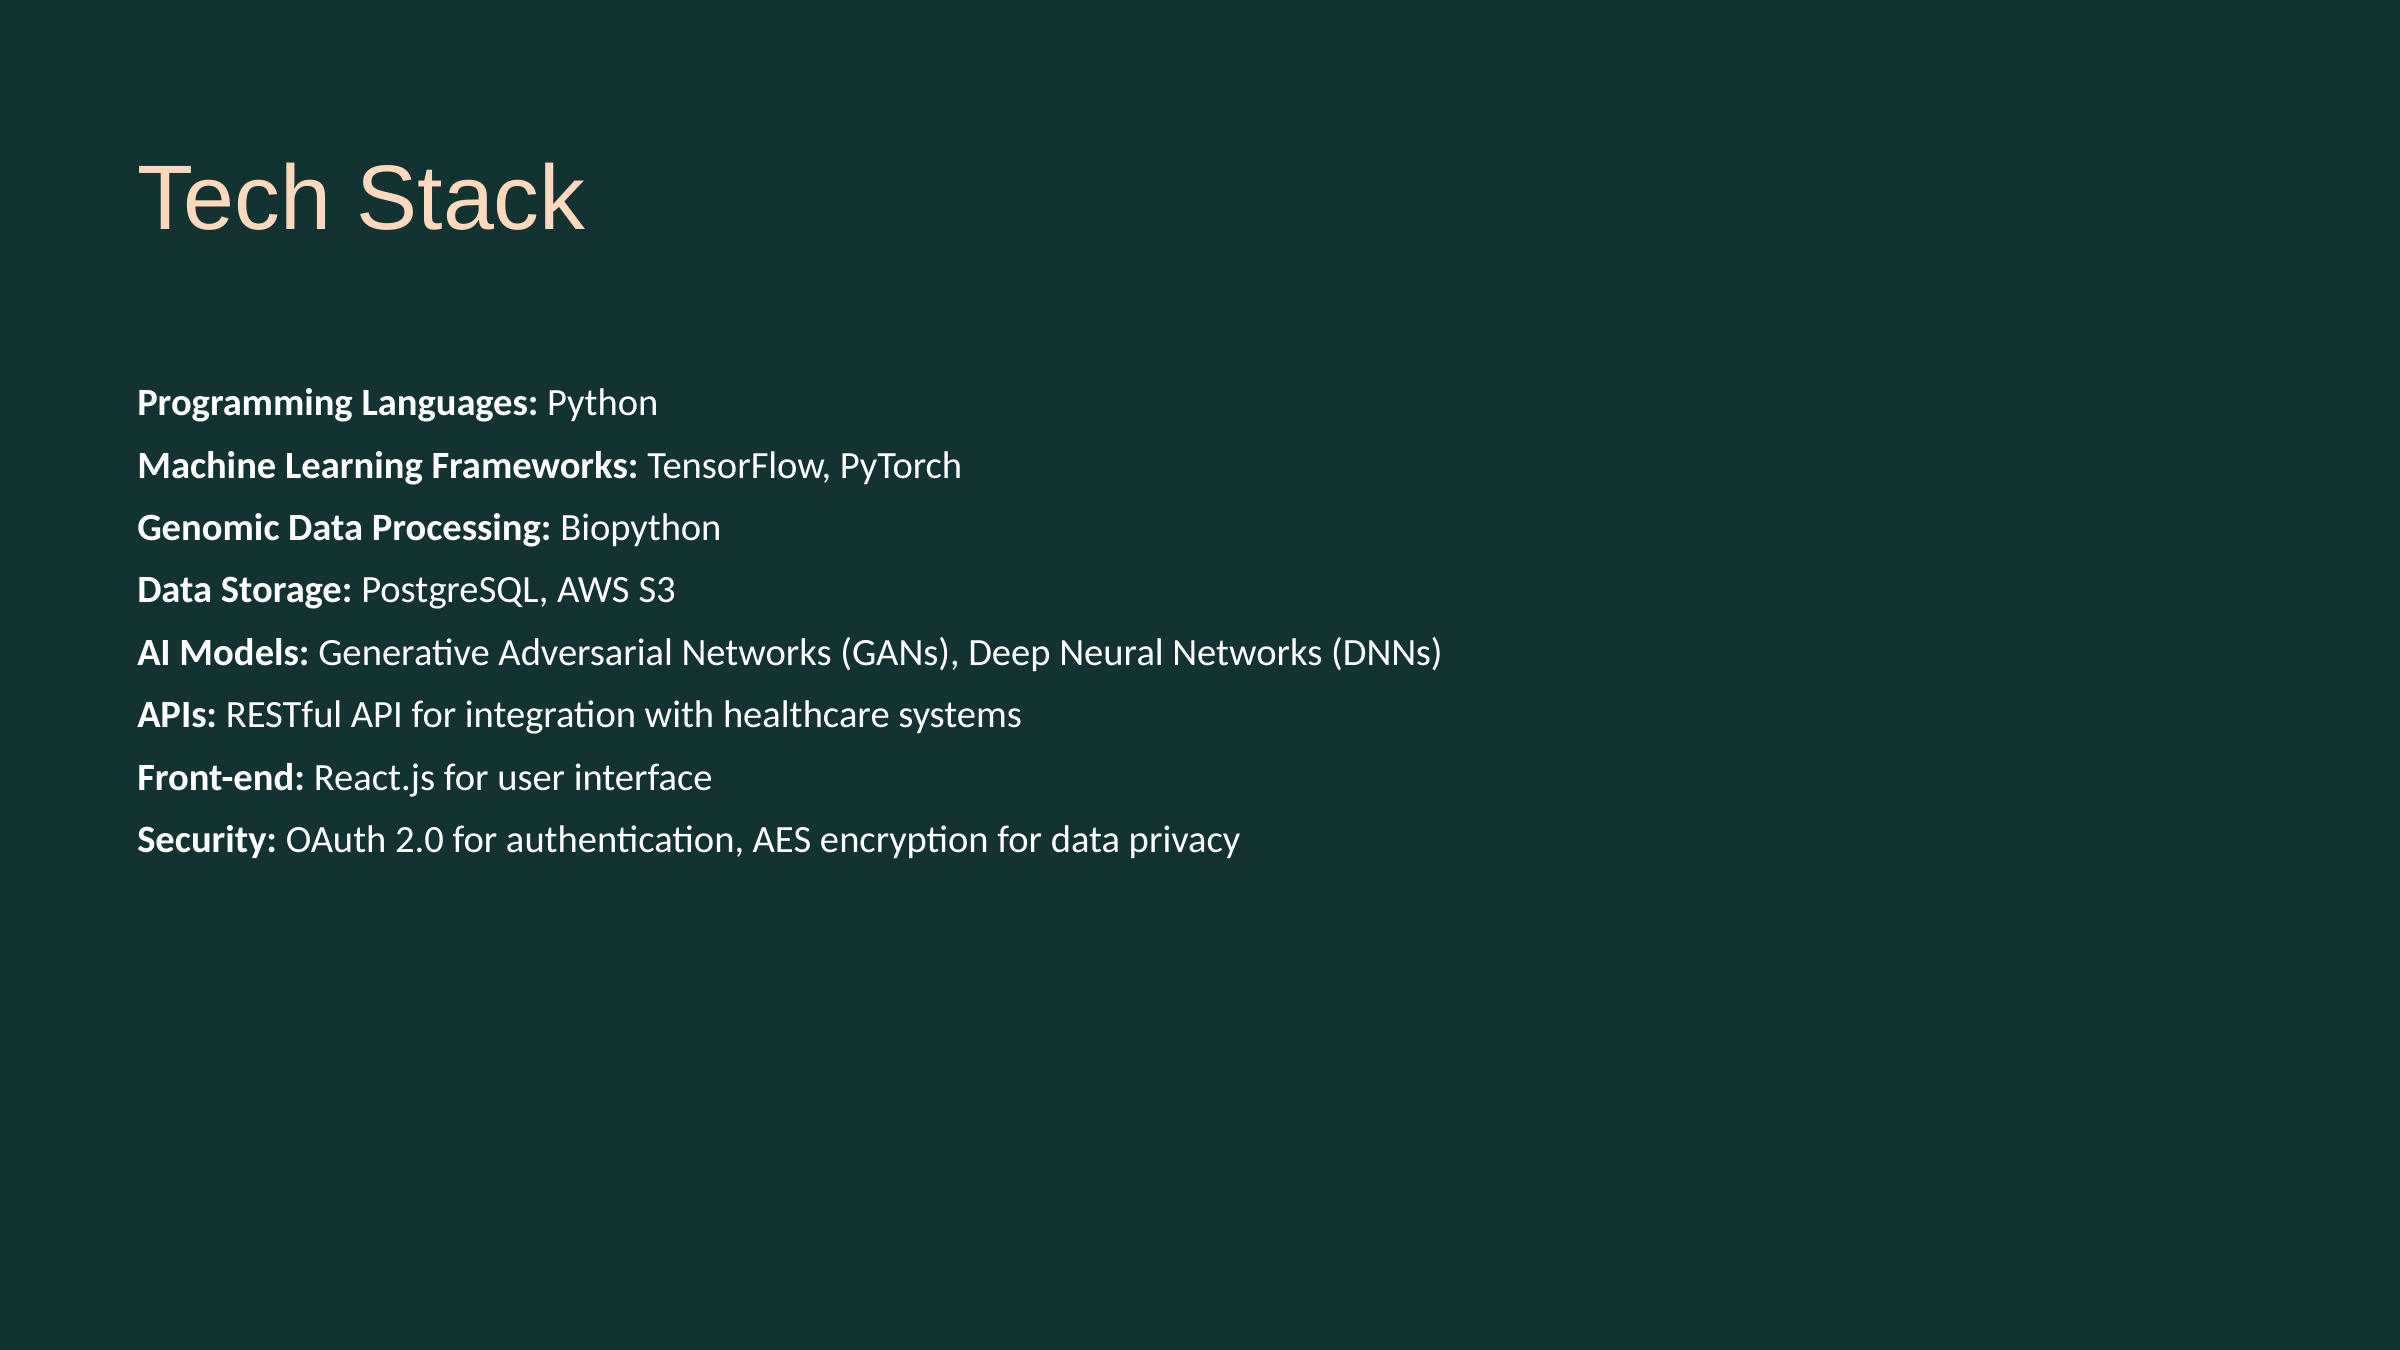

Tech Stack
Programming Languages: Python
Machine Learning Frameworks: TensorFlow, PyTorch
Genomic Data Processing: Biopython
Data Storage: PostgreSQL, AWS S3
AI Models: Generative Adversarial Networks (GANs), Deep Neural Networks (DNNs)
APIs: RESTful API for integration with healthcare systems
Front-end: React.js for user interface
Security: OAuth 2.0 for authentication, AES encryption for data privacy